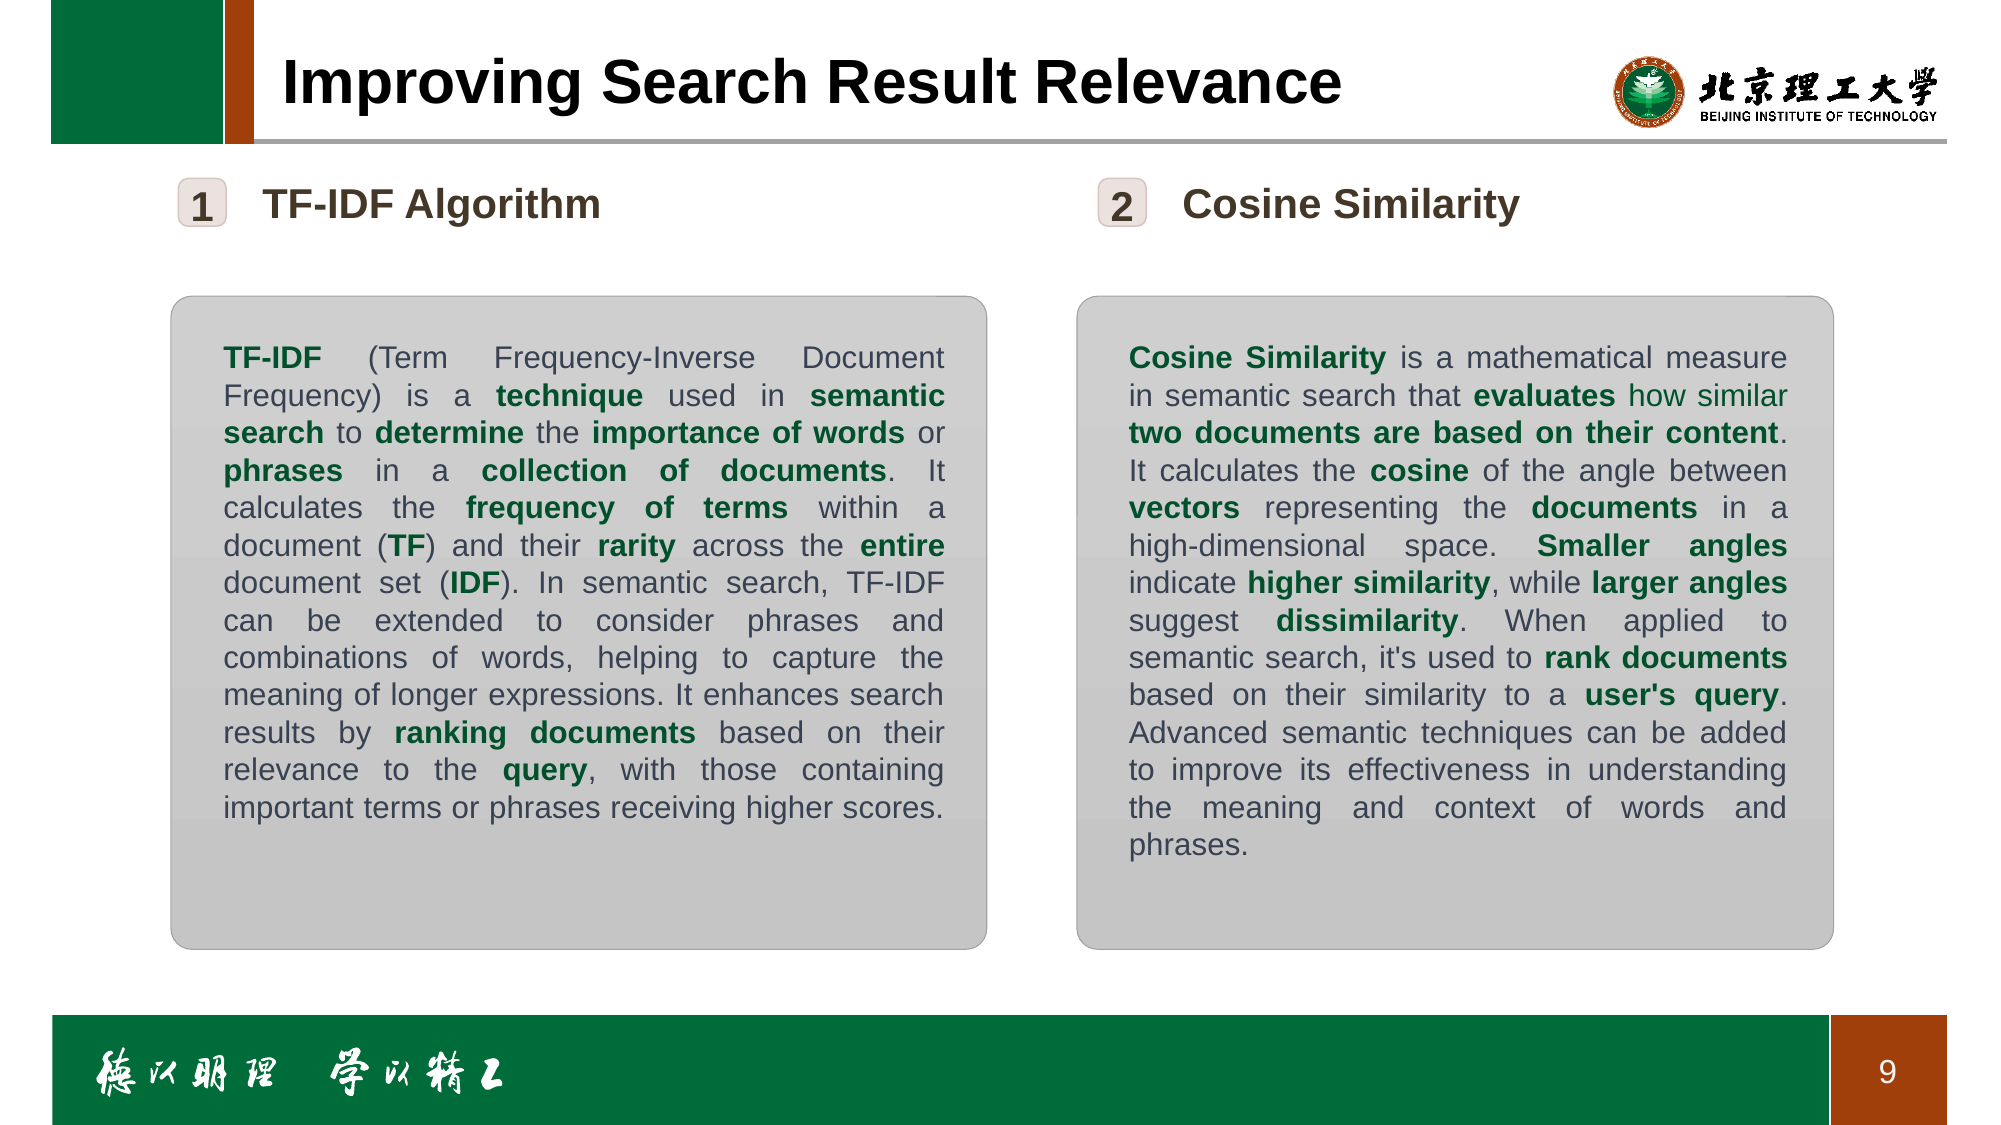

Improving Search Result Relevance

1
2
TF-IDF Algorithm
Cosine Similarity

TF-IDF (Term Frequency-Inverse Document Frequency) is a technique used in semantic search to determine the importance of words or phrases in a collection of documents. It calculates the frequency of terms within a document (TF) and their rarity across the entire document set (IDF). In semantic search, TF-IDF can be extended to consider phrases and combinations of words, helping to capture the meaning of longer expressions. It enhances search results by ranking documents based on their relevance to the query, with those containing important terms or phrases receiving higher scores.
Cosine Similarity is a mathematical measure in semantic search that evaluates how similar two documents are based on their content. It calculates the cosine of the angle between vectors representing the documents in a high-dimensional space. Smaller angles indicate higher similarity, while larger angles suggest dissimilarity. When applied to semantic search, it's used to rank documents based on their similarity to a user's query. Advanced semantic techniques can be added to improve its effectiveness in understanding the meaning and context of words and phrases.